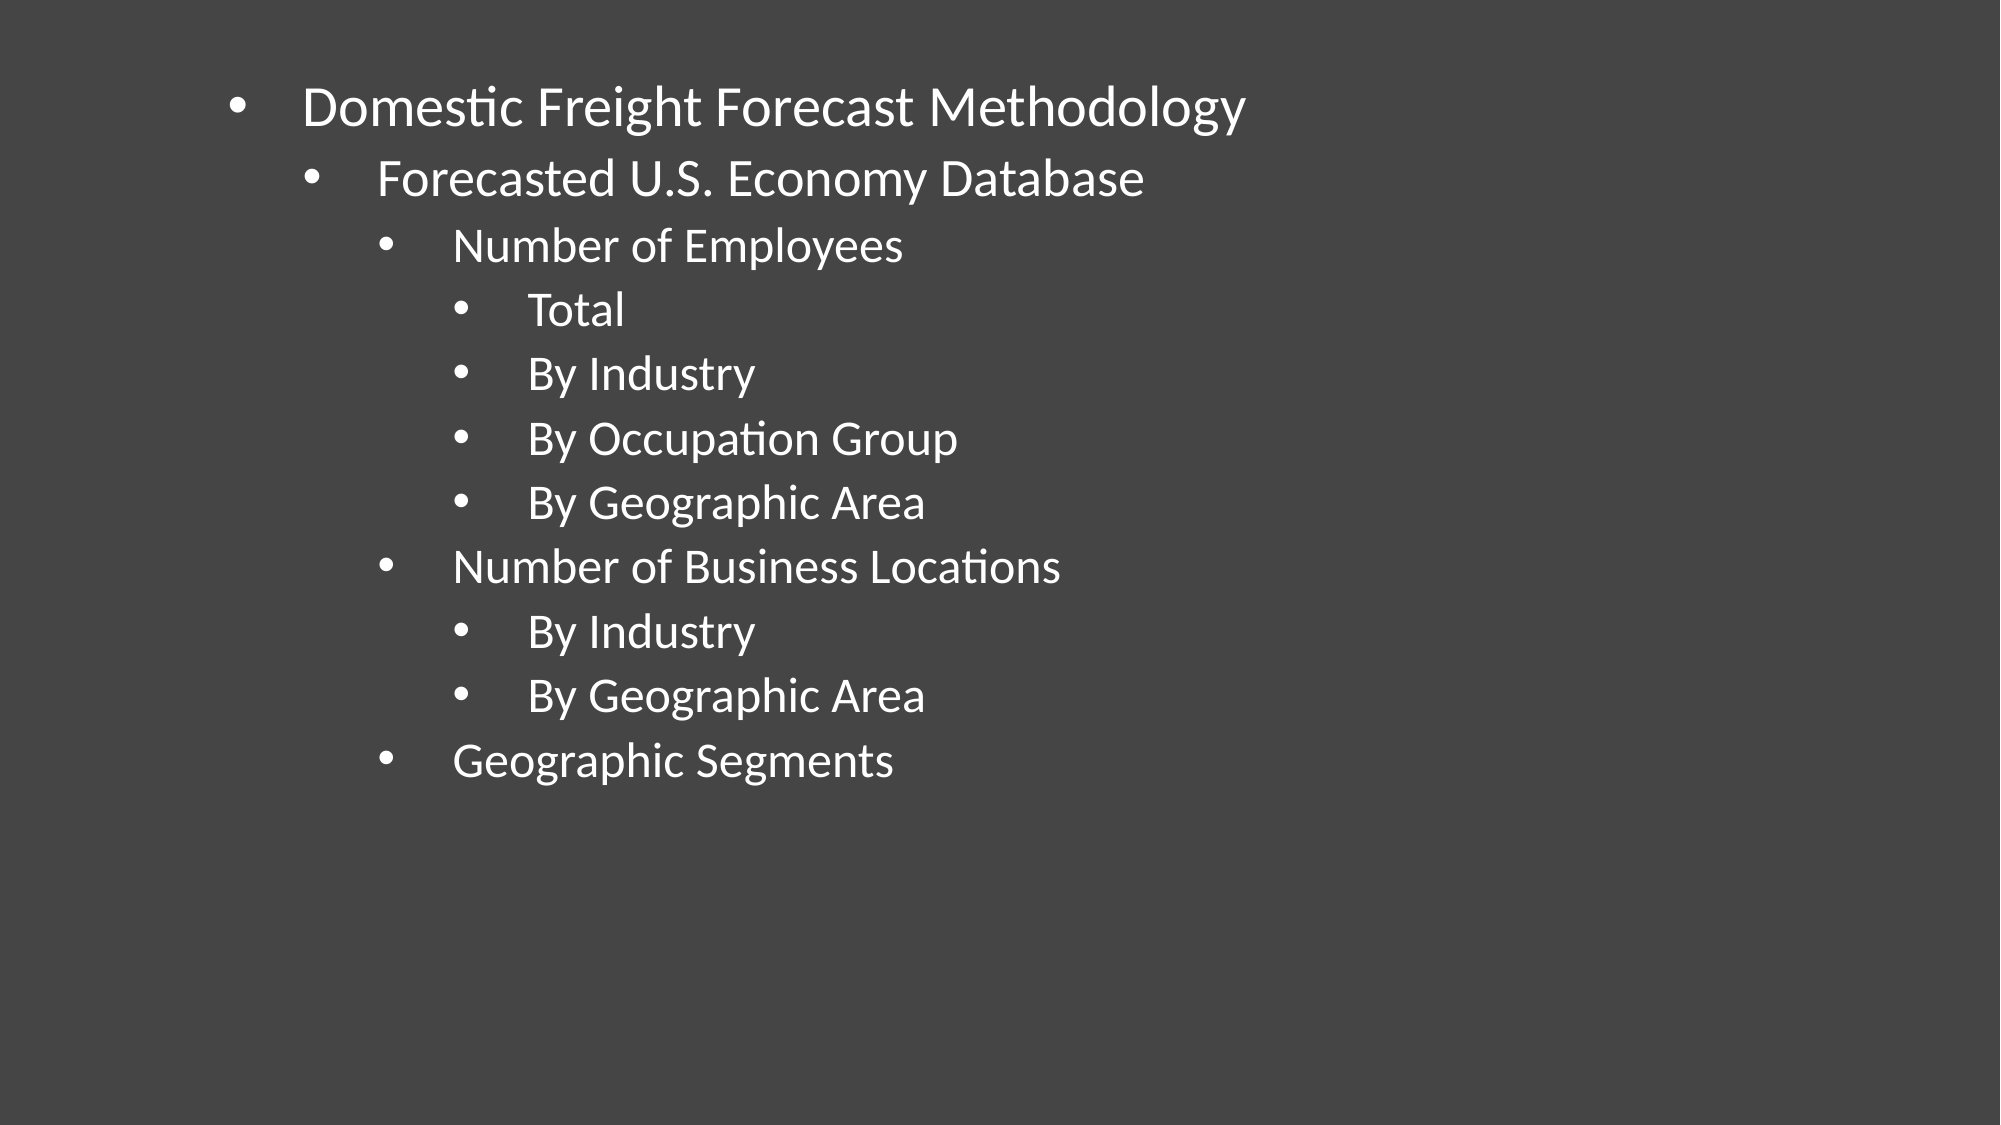

Domestic Freight Forecast Methodology
Forecasted U.S. Economy Database
Number of Employees
Total
By Industry
By Occupation Group
By Geographic Area
Number of Business Locations
By Industry
By Geographic Area
Geographic Segments